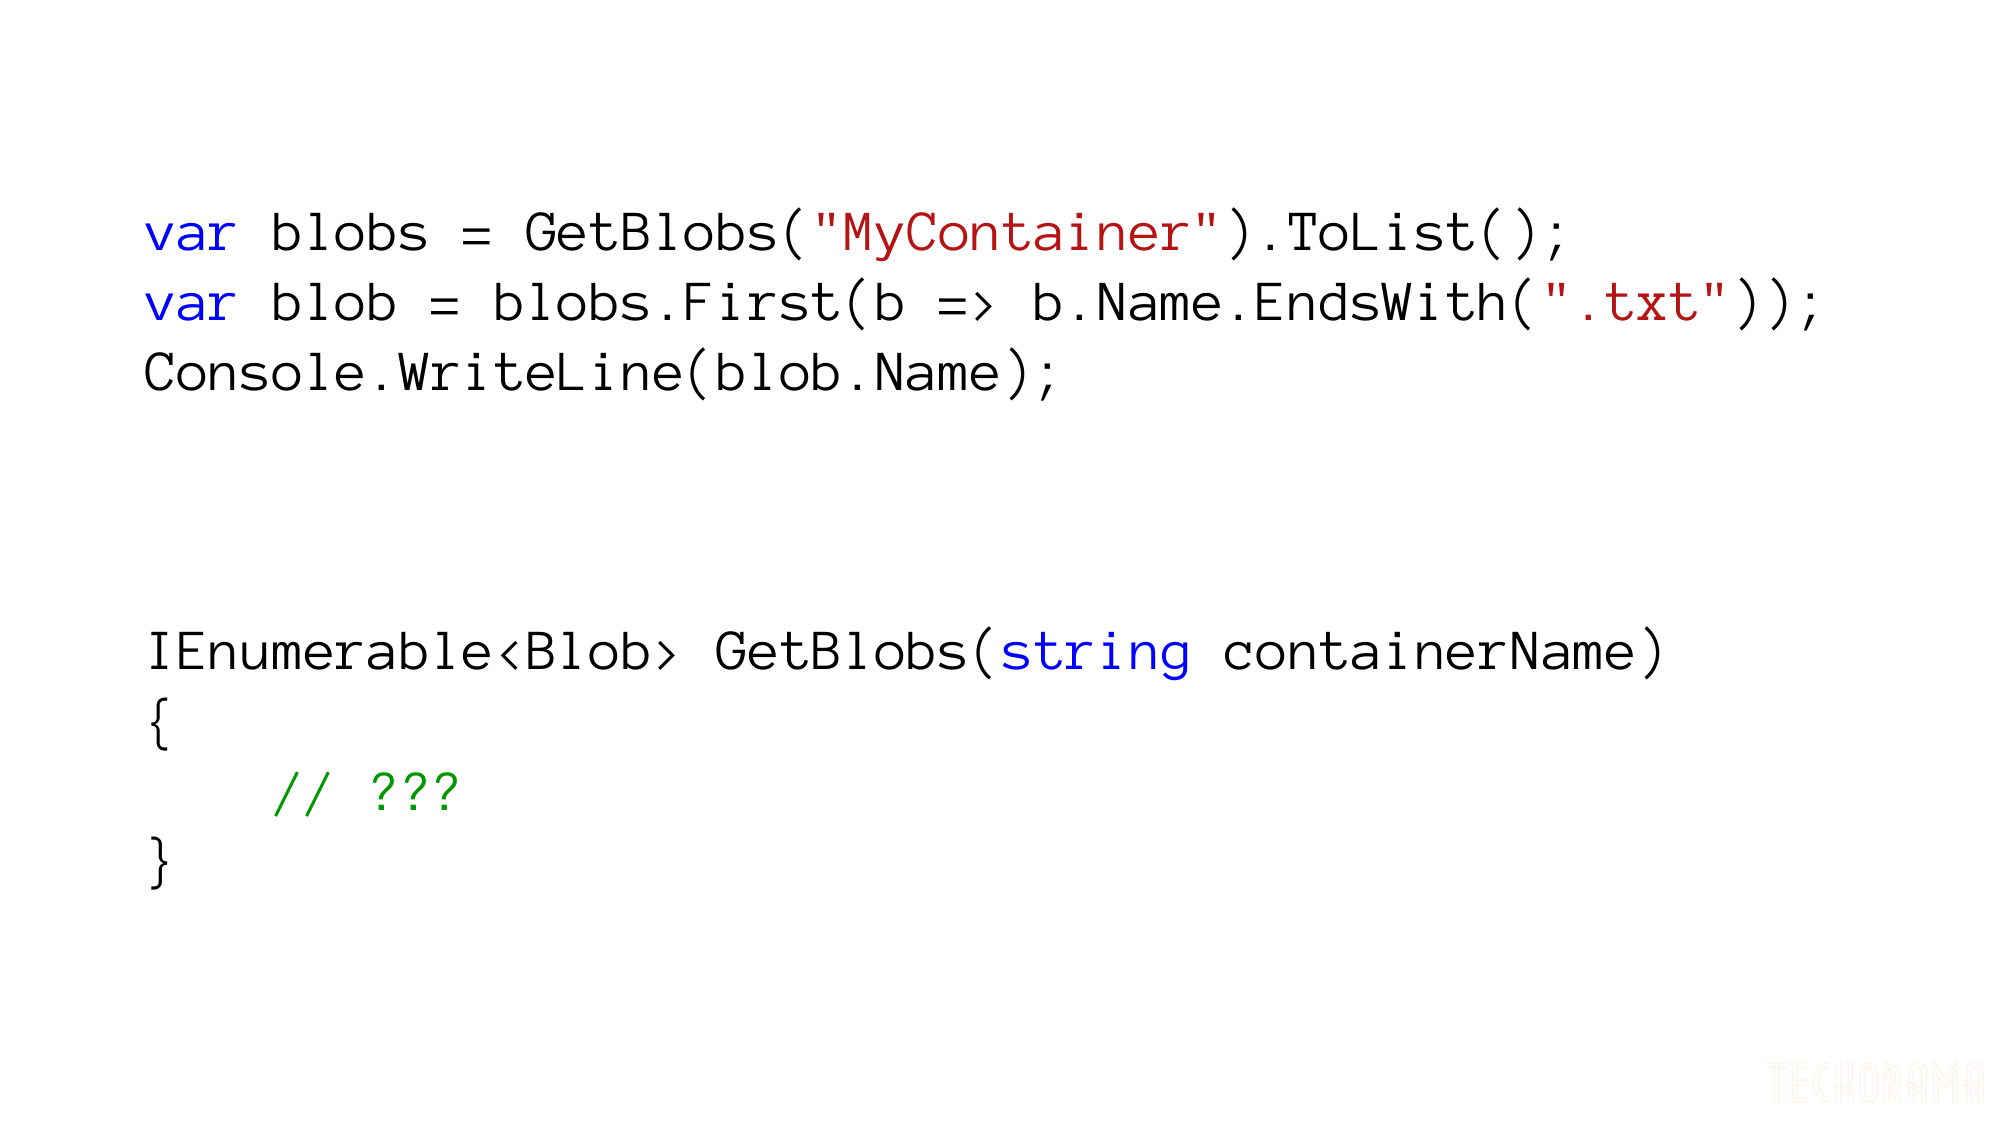

var blobs = GetBlobs("MyContainer").ToList();
var blob = blobs.First(b => b.Name.EndsWith(".txt"));
Console.WriteLine(blob.Name);

IEnumerable<Blob> GetBlobs(string containerName)
{
    // ???
}